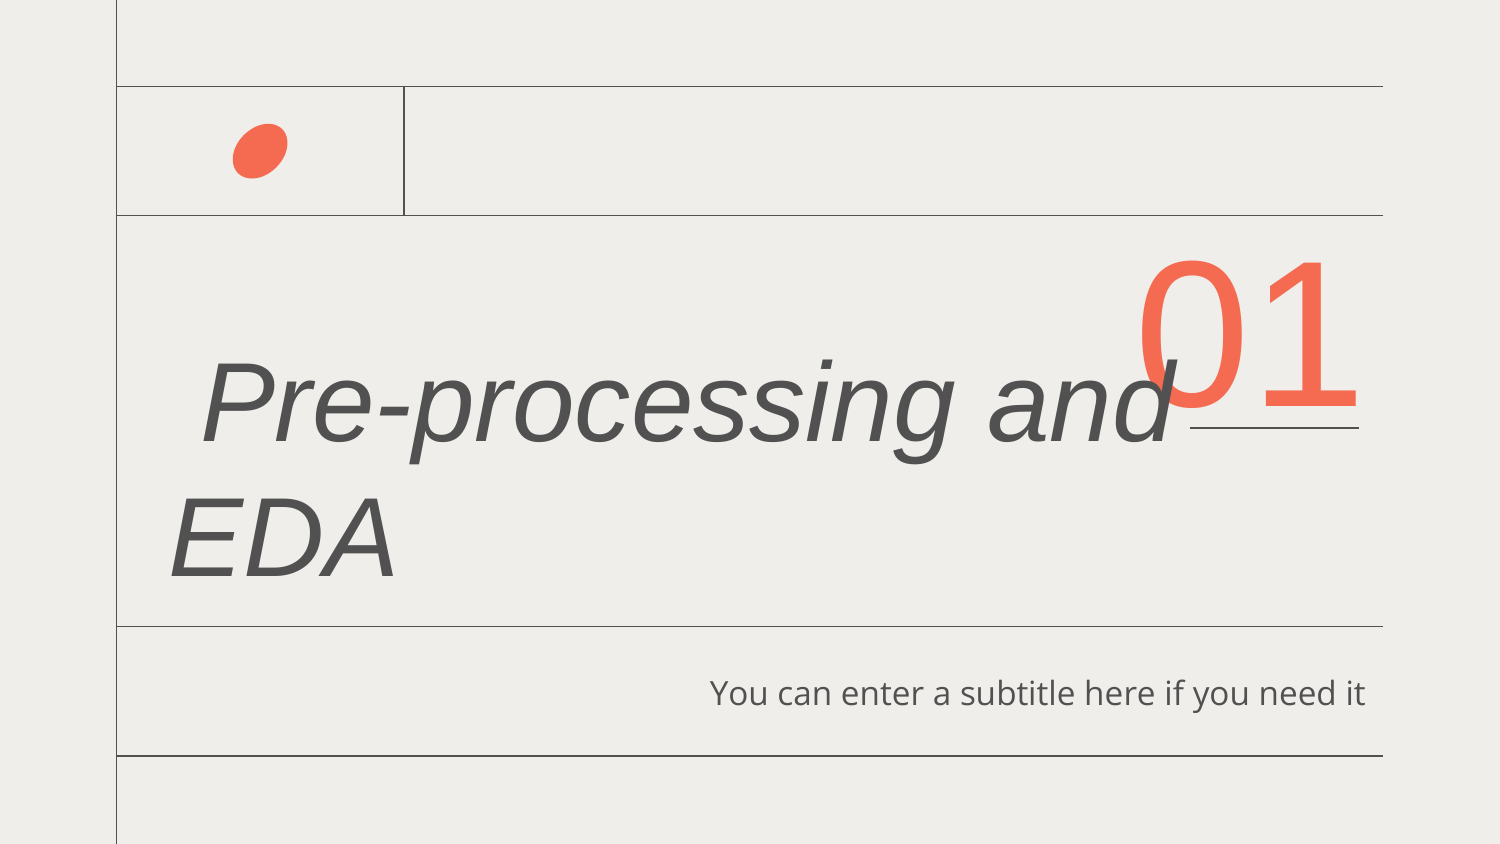

01
# Pre-processing and EDA
You can enter a subtitle here if you need it